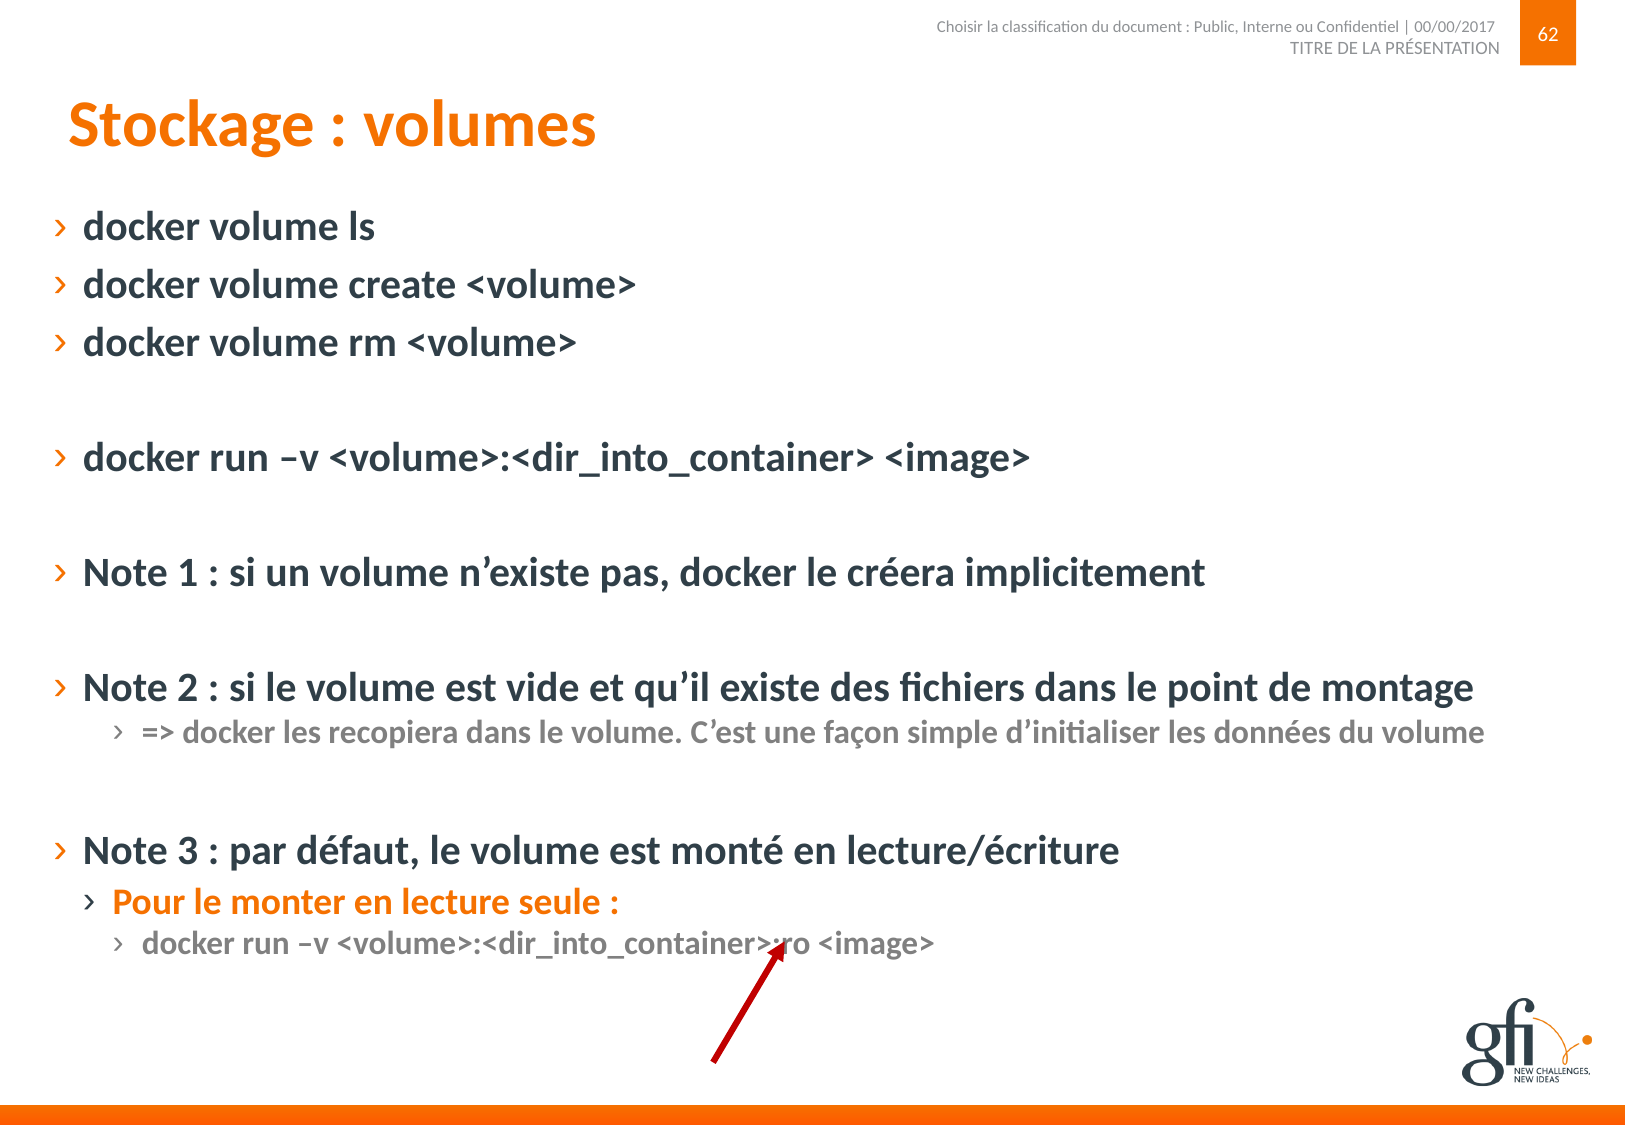

62
TITRE DE LA PRÉSENTATION
Choisir la classification du document : Public, Interne ou Confidentiel | 00/00/2017
# Stockage : volumes
docker volume ls
docker volume create <volume>
docker volume rm <volume>

docker run –v <volume>:<dir_into_container> <image>

Note 1 : si un volume n’existe pas, docker le créera implicitement

Note 2 : si le volume est vide et qu’il existe des fichiers dans le point de montage
=> docker les recopiera dans le volume. C’est une façon simple d’initialiser les données du volume

Note 3 : par défaut, le volume est monté en lecture/écriture
Pour le monter en lecture seule :
docker run –v <volume>:<dir_into_container>:ro <image>